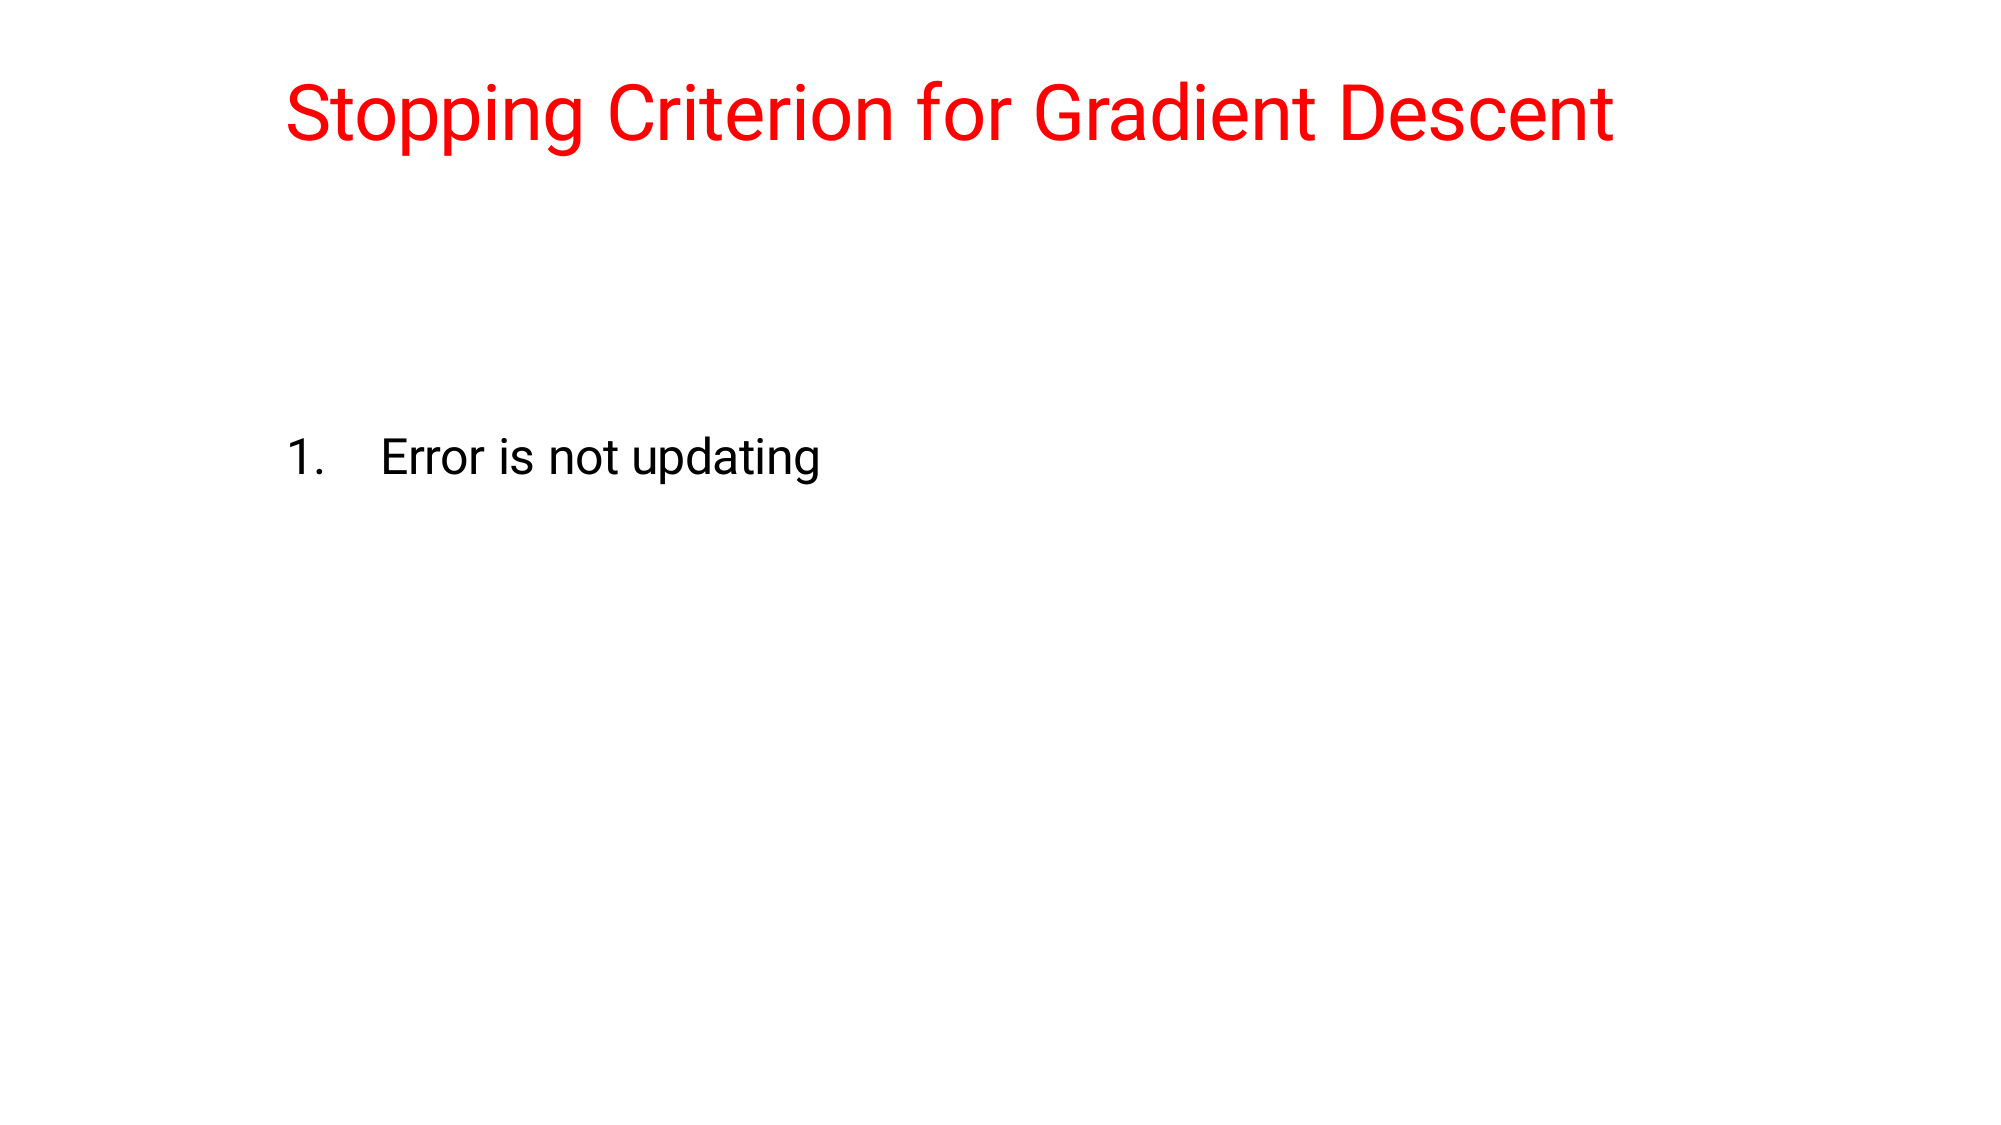

Stopping Criterion for Gradient Descent
1.	Error is not updating